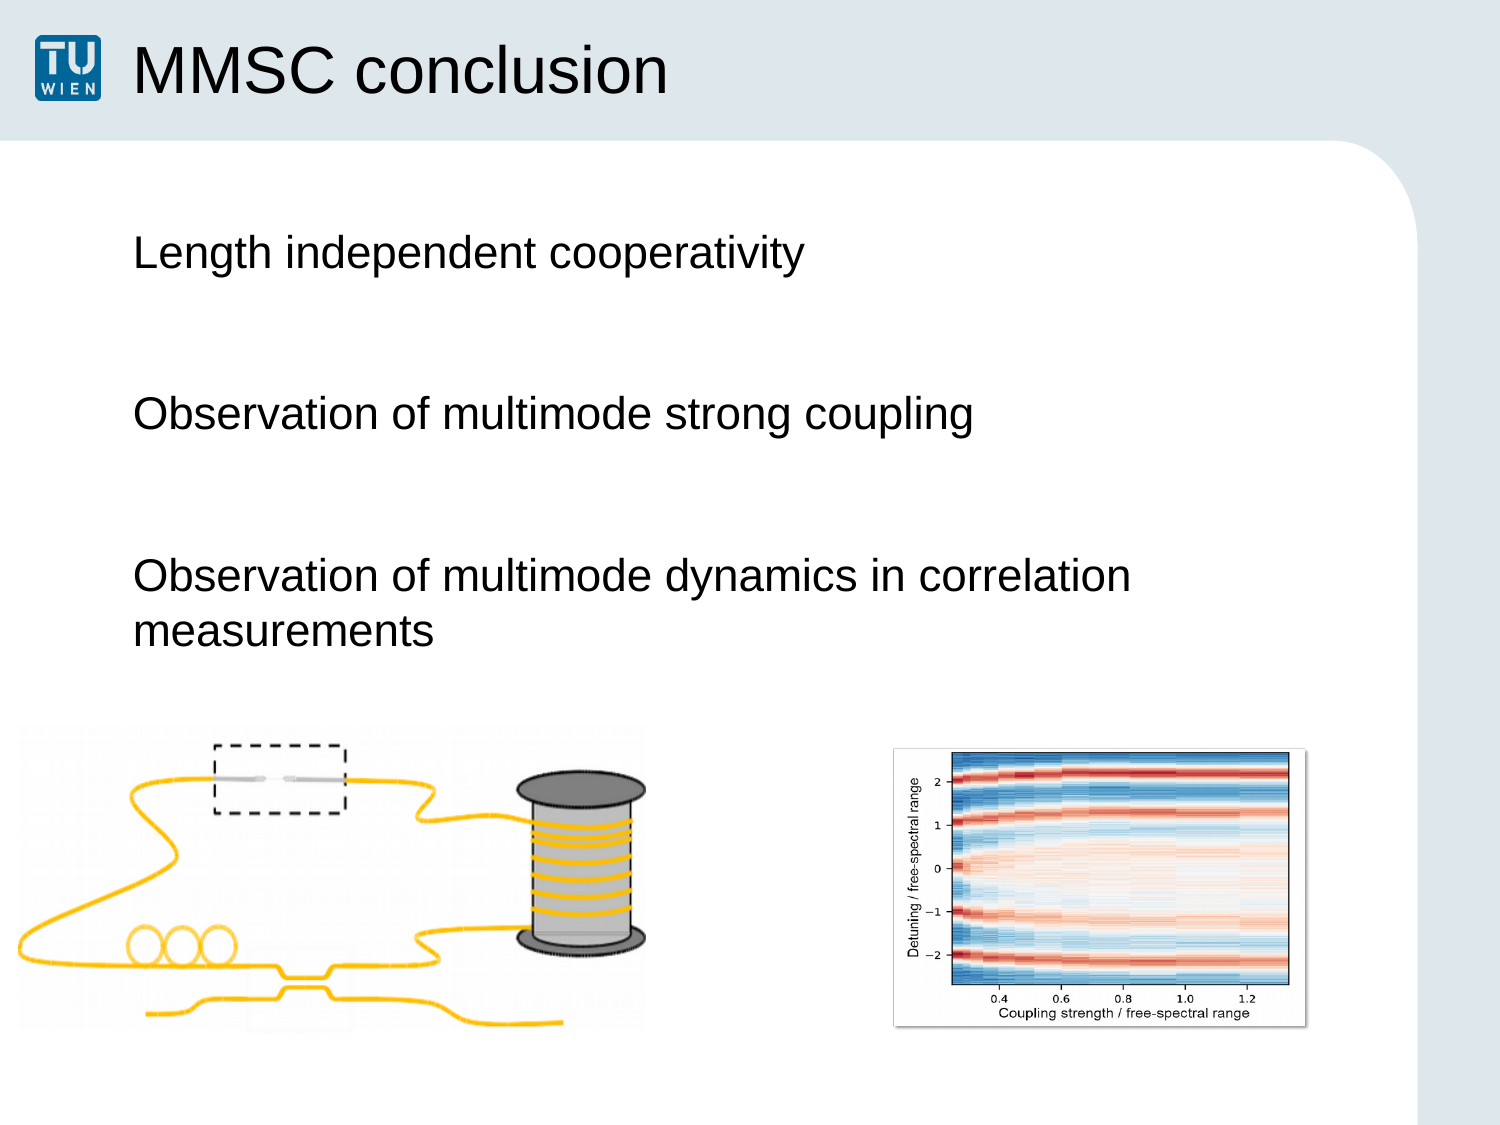

# MMSC conclusion
Length independent cooperativity

Observation of multimode strong coupling

Observation of multimode dynamics in correlation measurements